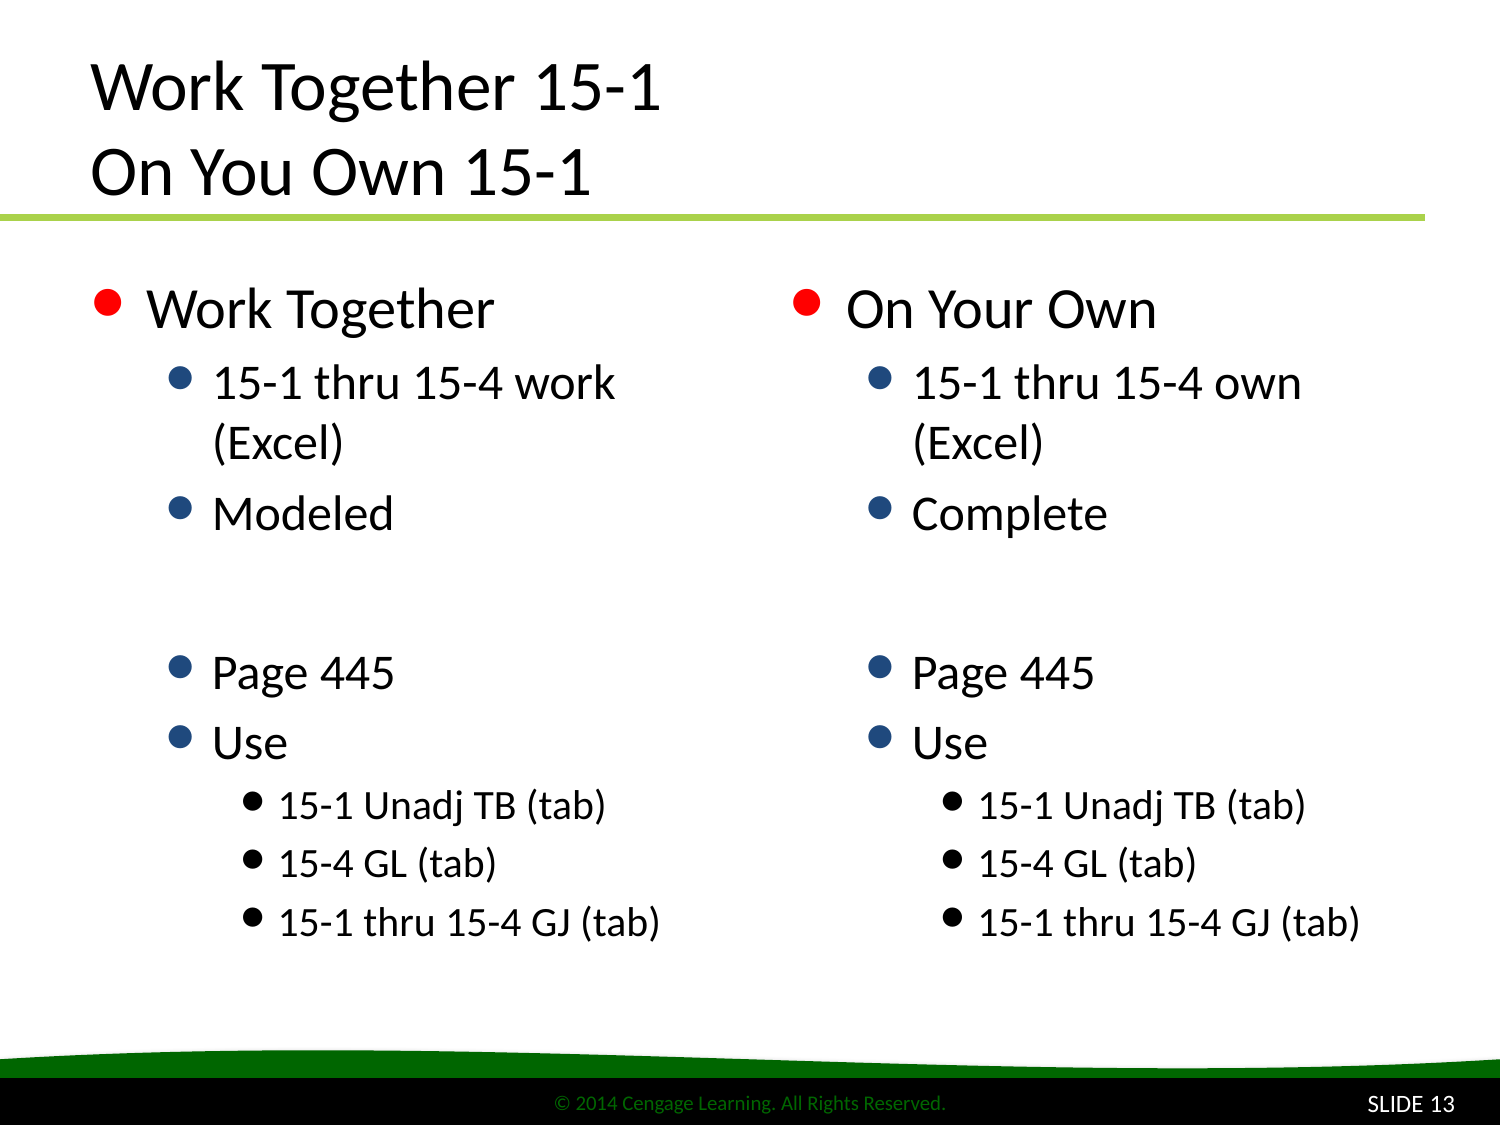

# Work Together 15-1 On You Own 15-1
Work Together
15-1 thru 15-4 work (Excel)
Modeled

Page 445
Use
15-1 Unadj TB (tab)
15-4 GL (tab)
15-1 thru 15-4 GJ (tab)
On Your Own
15-1 thru 15-4 own (Excel)
Complete

Page 445
Use
15-1 Unadj TB (tab)
15-4 GL (tab)
15-1 thru 15-4 GJ (tab)
SLIDE 13